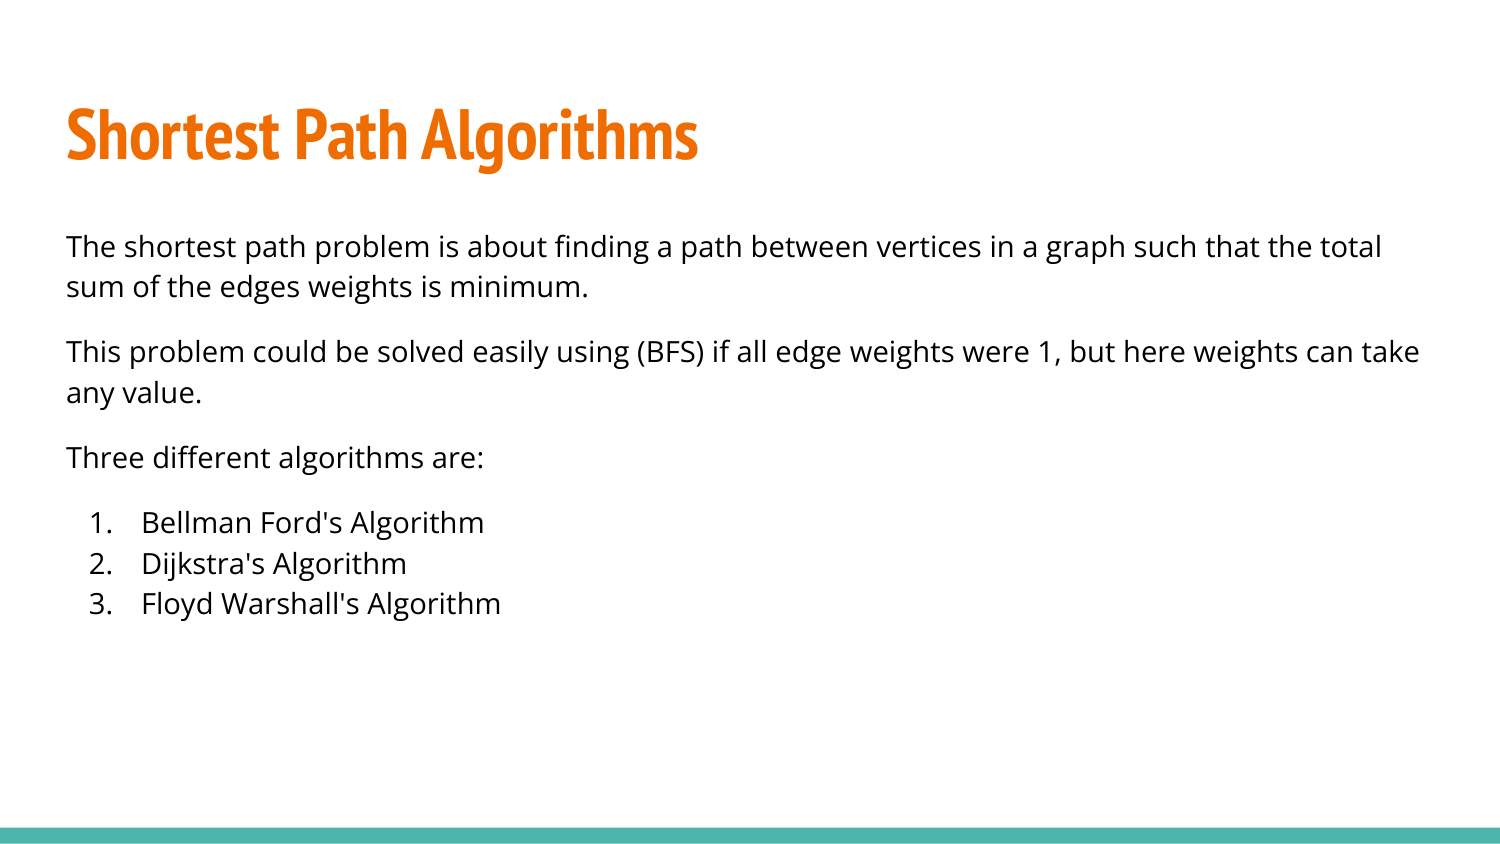

# Shortest Path Algorithms
The shortest path problem is about finding a path between vertices in a graph such that the total sum of the edges weights is minimum.
This problem could be solved easily using (BFS) if all edge weights were 1, but here weights can take any value.
Three different algorithms are:
Bellman Ford's Algorithm
Dijkstra's Algorithm
Floyd Warshall's Algorithm